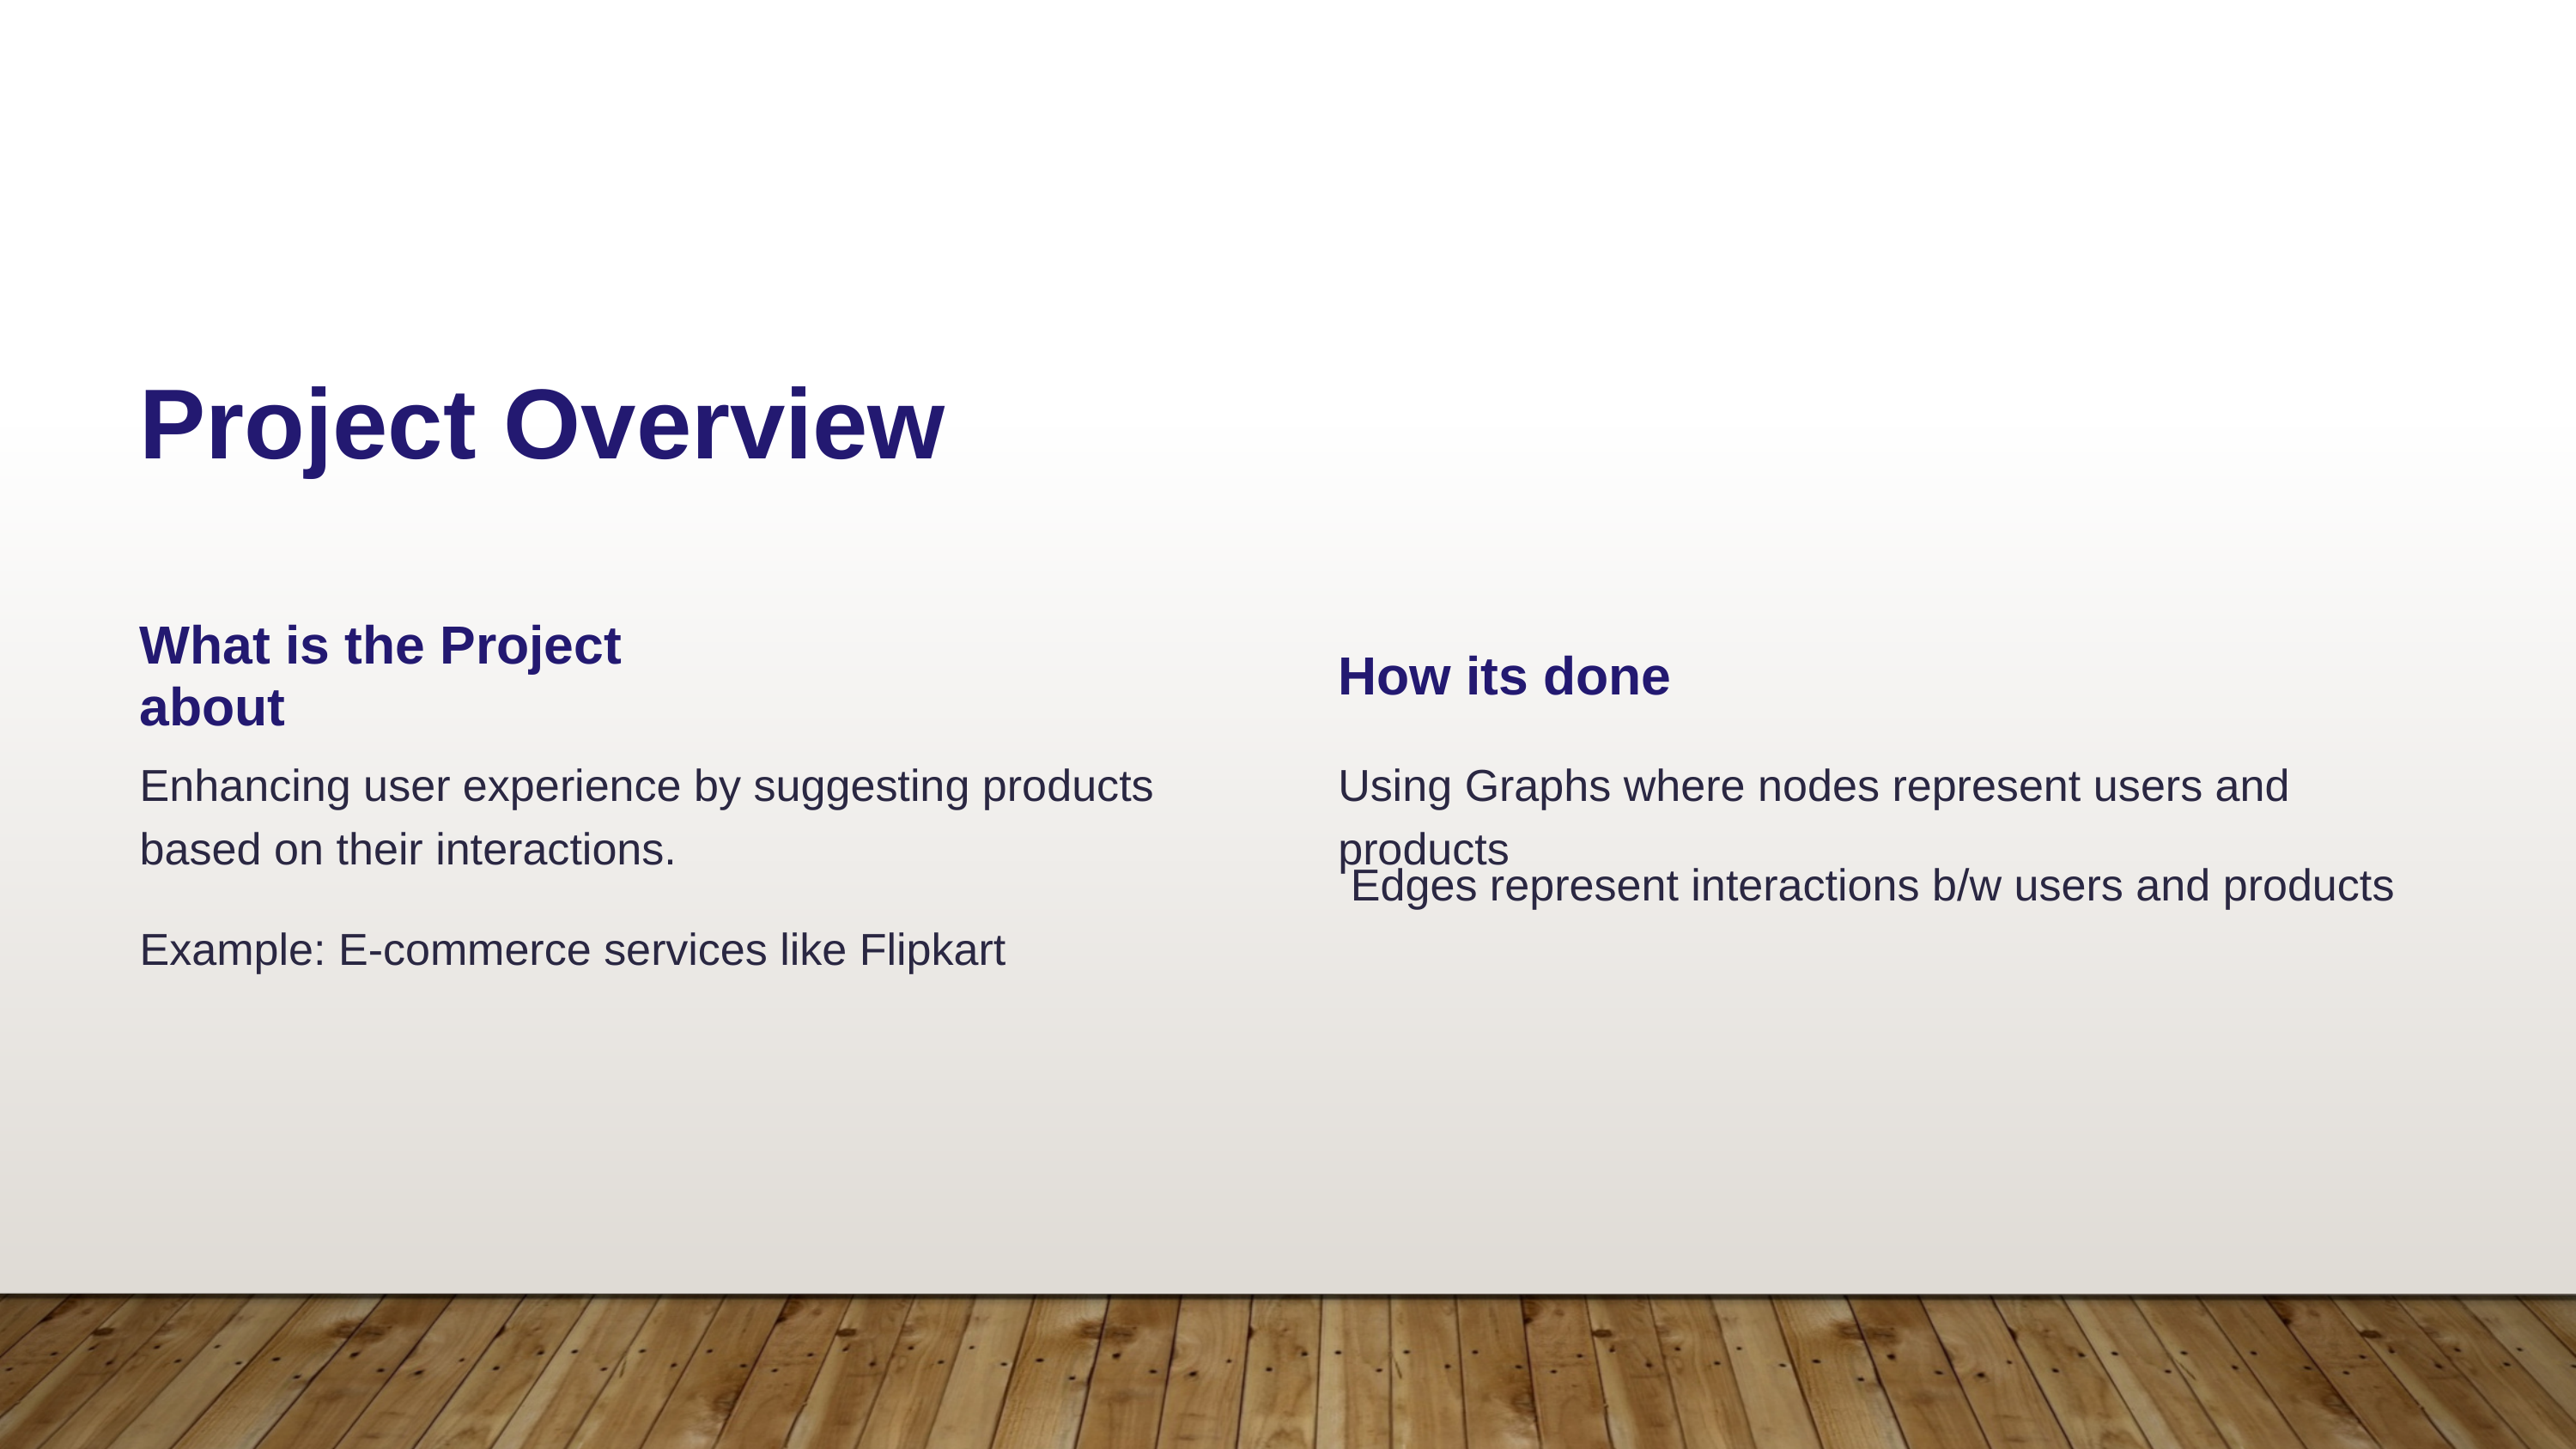

Project Overview

What is the Project about
How its done
Enhancing user experience by suggesting products based on their interactions.
Using Graphs where nodes represent users and products
 Edges represent interactions b/w users and products
Example: E-commerce services like Flipkart